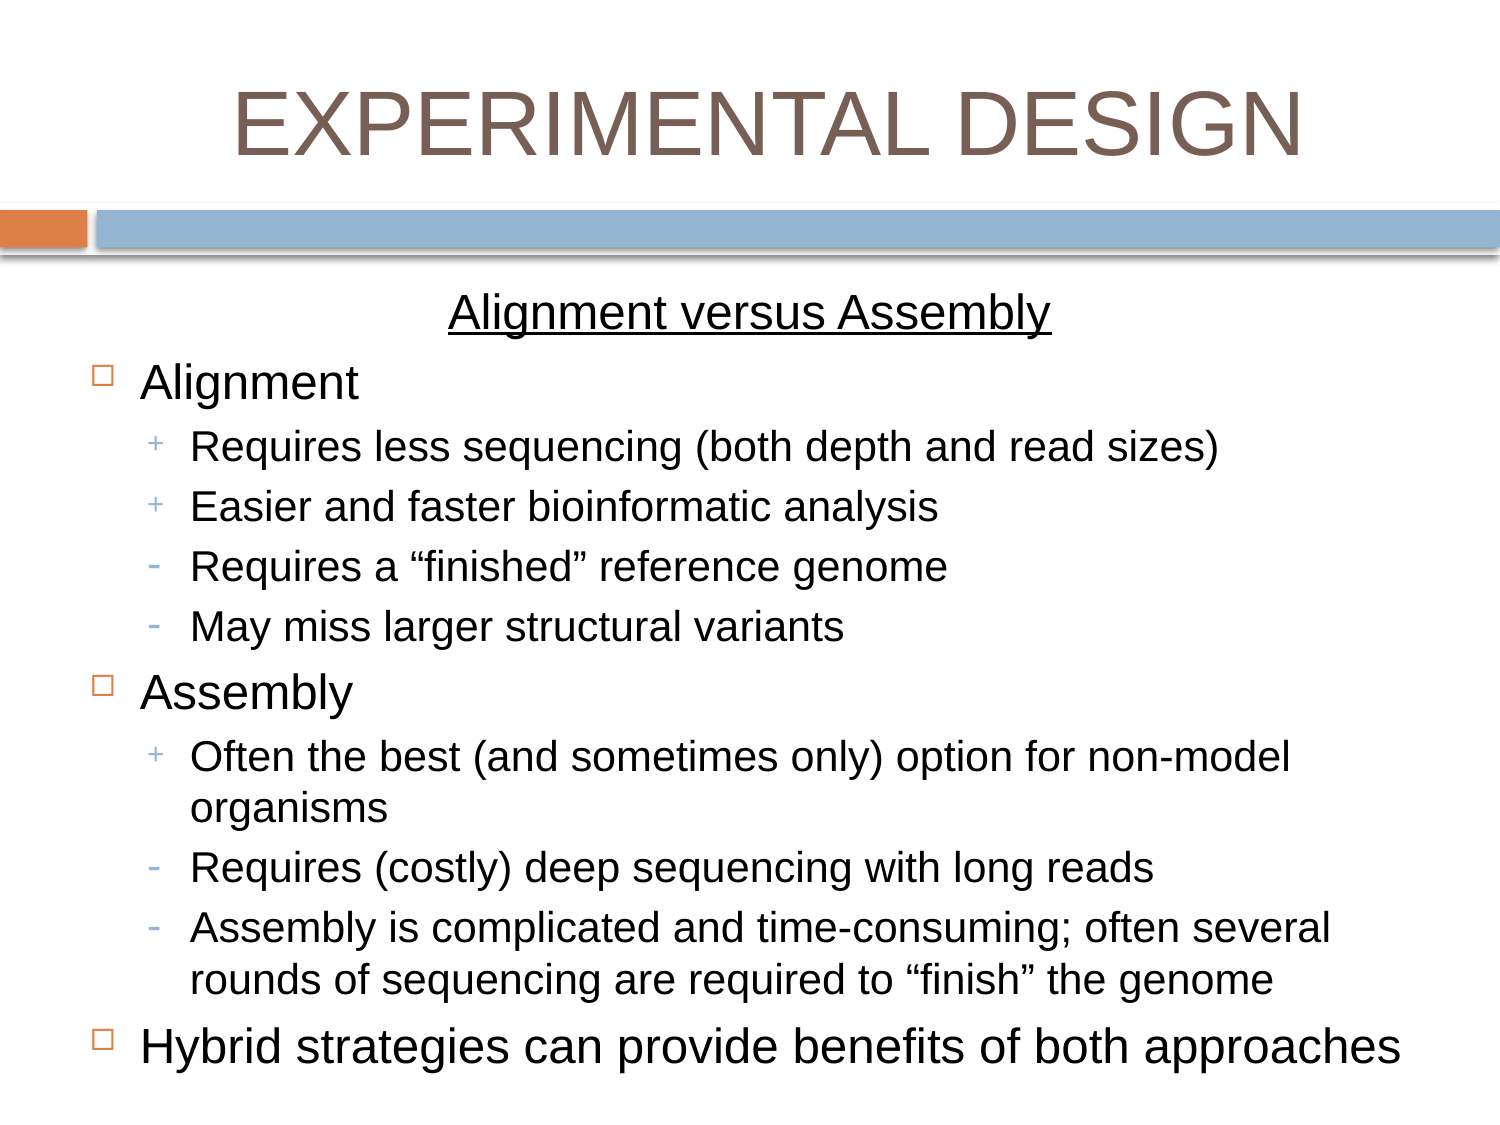

# EXPERIMENTAL DESIGN
Alignment versus Assembly
Alignment
Requires less sequencing (both depth and read sizes)
Easier and faster bioinformatic analysis
Requires a “finished” reference genome
May miss larger structural variants
Assembly
Often the best (and sometimes only) option for non-model organisms
Requires (costly) deep sequencing with long reads
Assembly is complicated and time-consuming; often several rounds of sequencing are required to “finish” the genome
Hybrid strategies can provide benefits of both approaches